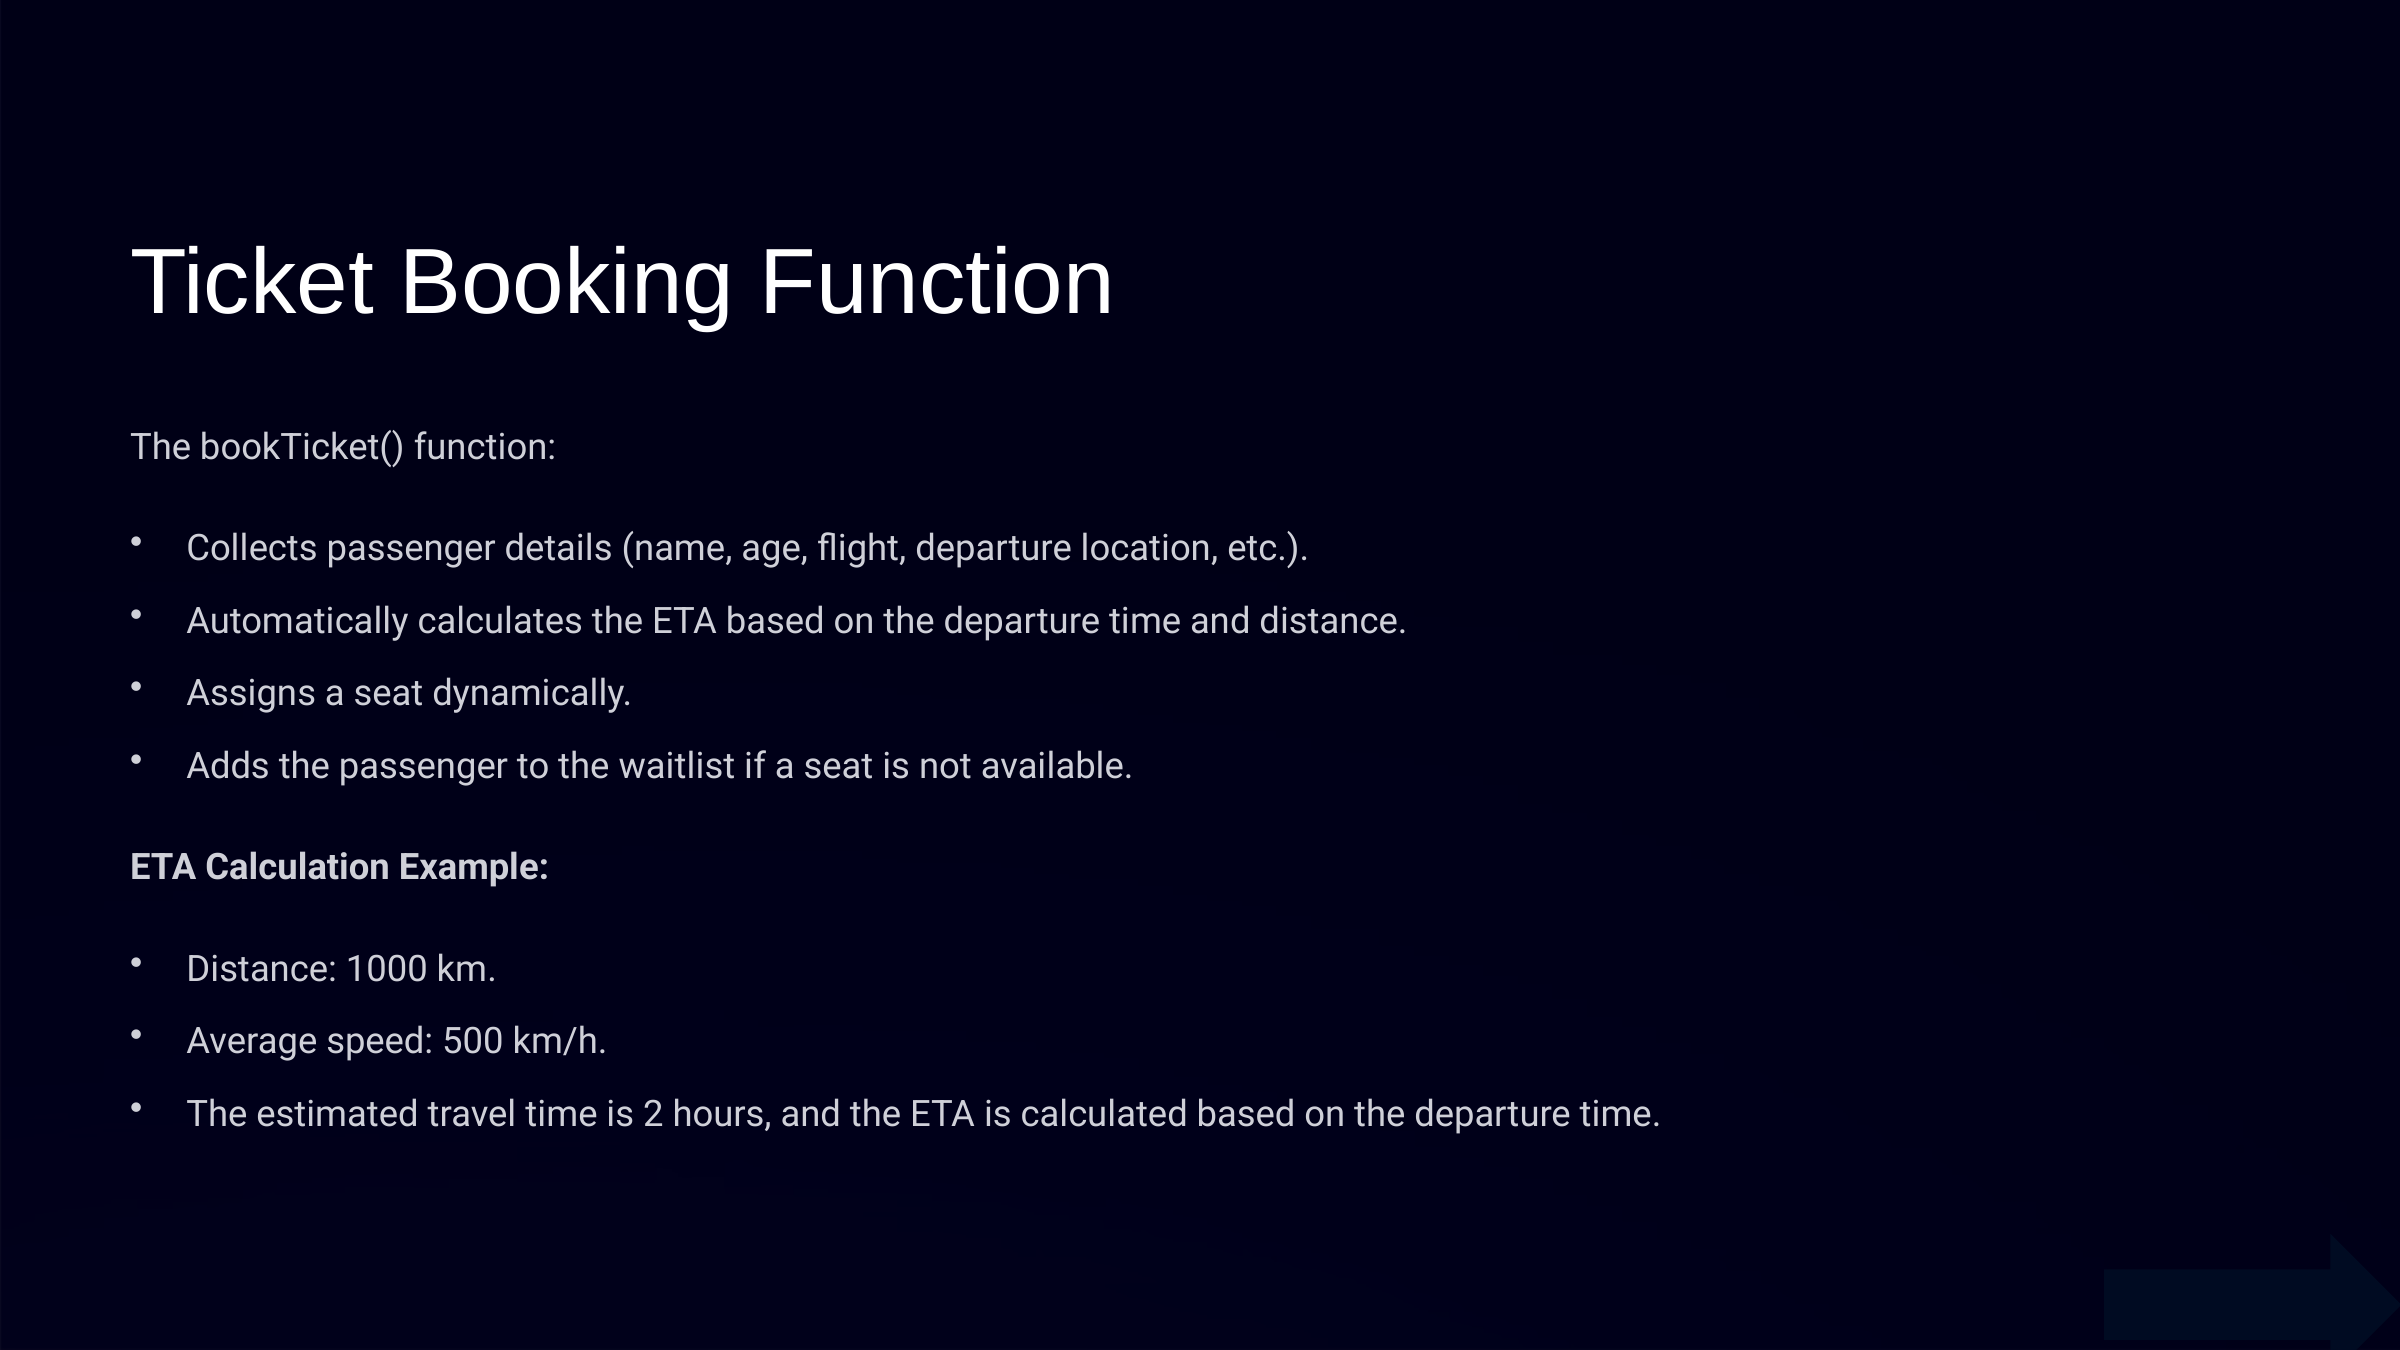

Ticket Booking Function
The bookTicket() function:
Collects passenger details (name, age, flight, departure location, etc.).
Automatically calculates the ETA based on the departure time and distance.
Assigns a seat dynamically.
Adds the passenger to the waitlist if a seat is not available.
ETA Calculation Example:
Distance: 1000 km.
Average speed: 500 km/h.
The estimated travel time is 2 hours, and the ETA is calculated based on the departure time.